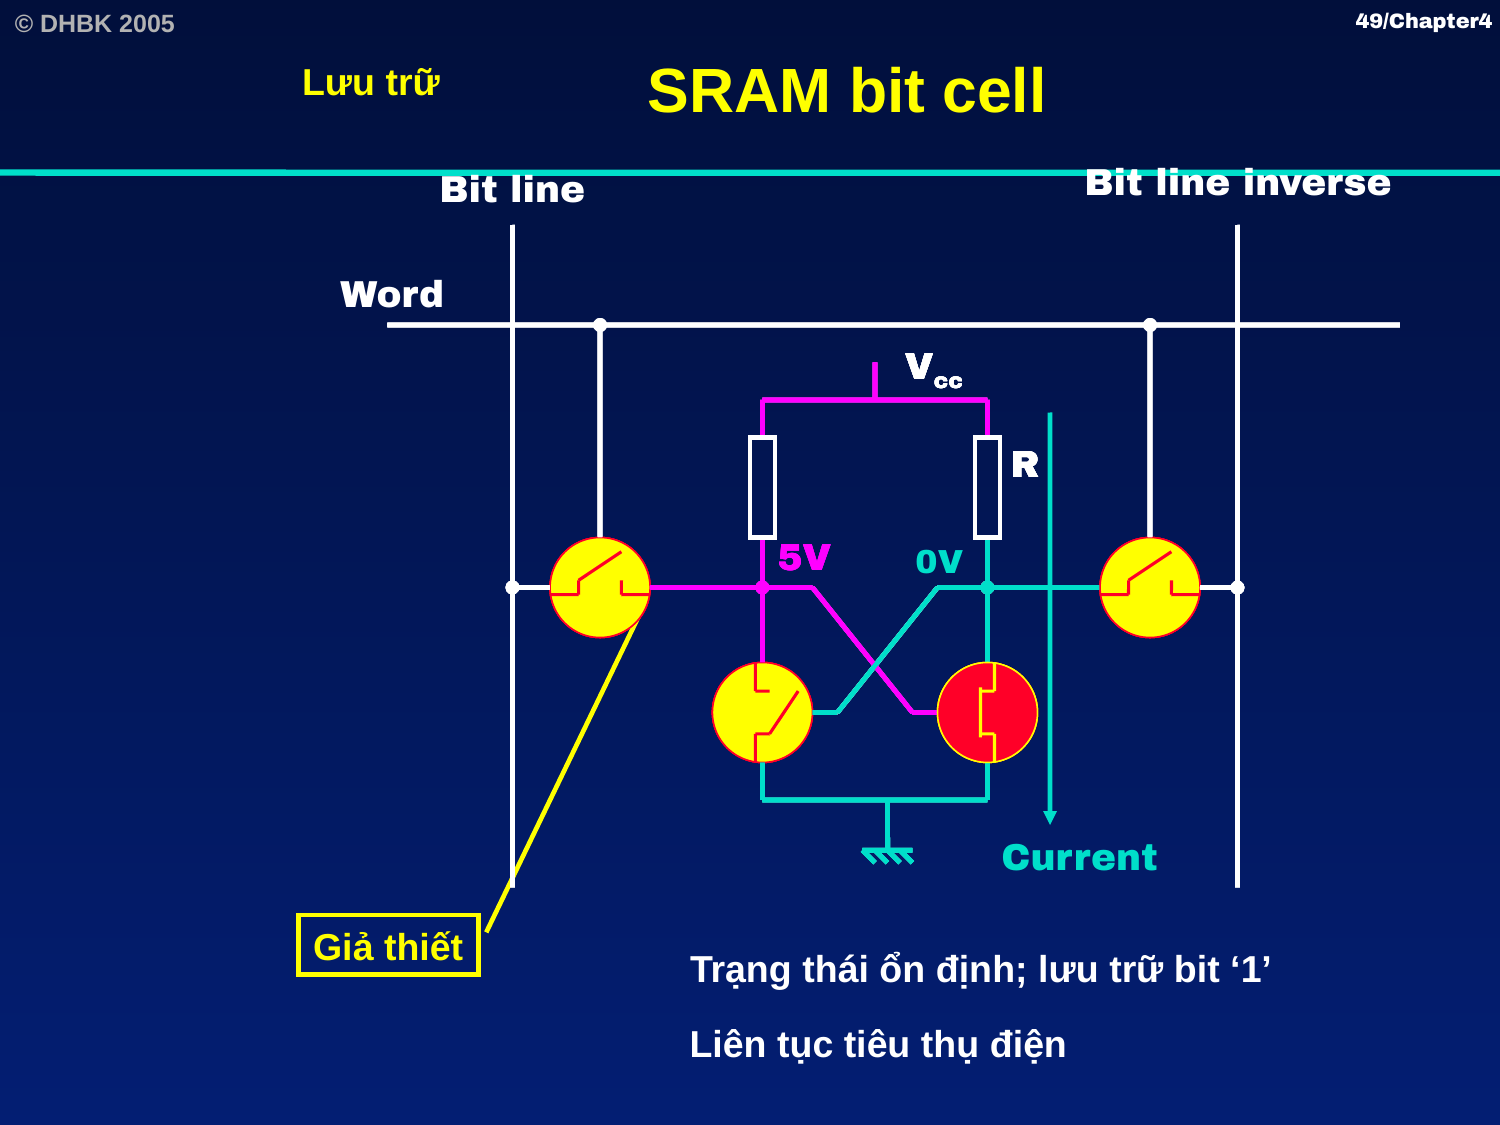

# SRAM bit cell
49/Chapter4
Lưu trữ
Bit line inverse
Bit line

Vcc

R

Vcc

R

5V

Vcc

R

5V

Vcc

R

5V
0V

Current

Word
Giả thiết
Trạng thái ổn định; lưu trữ bit ‘1’
Liên tục tiêu thụ điện